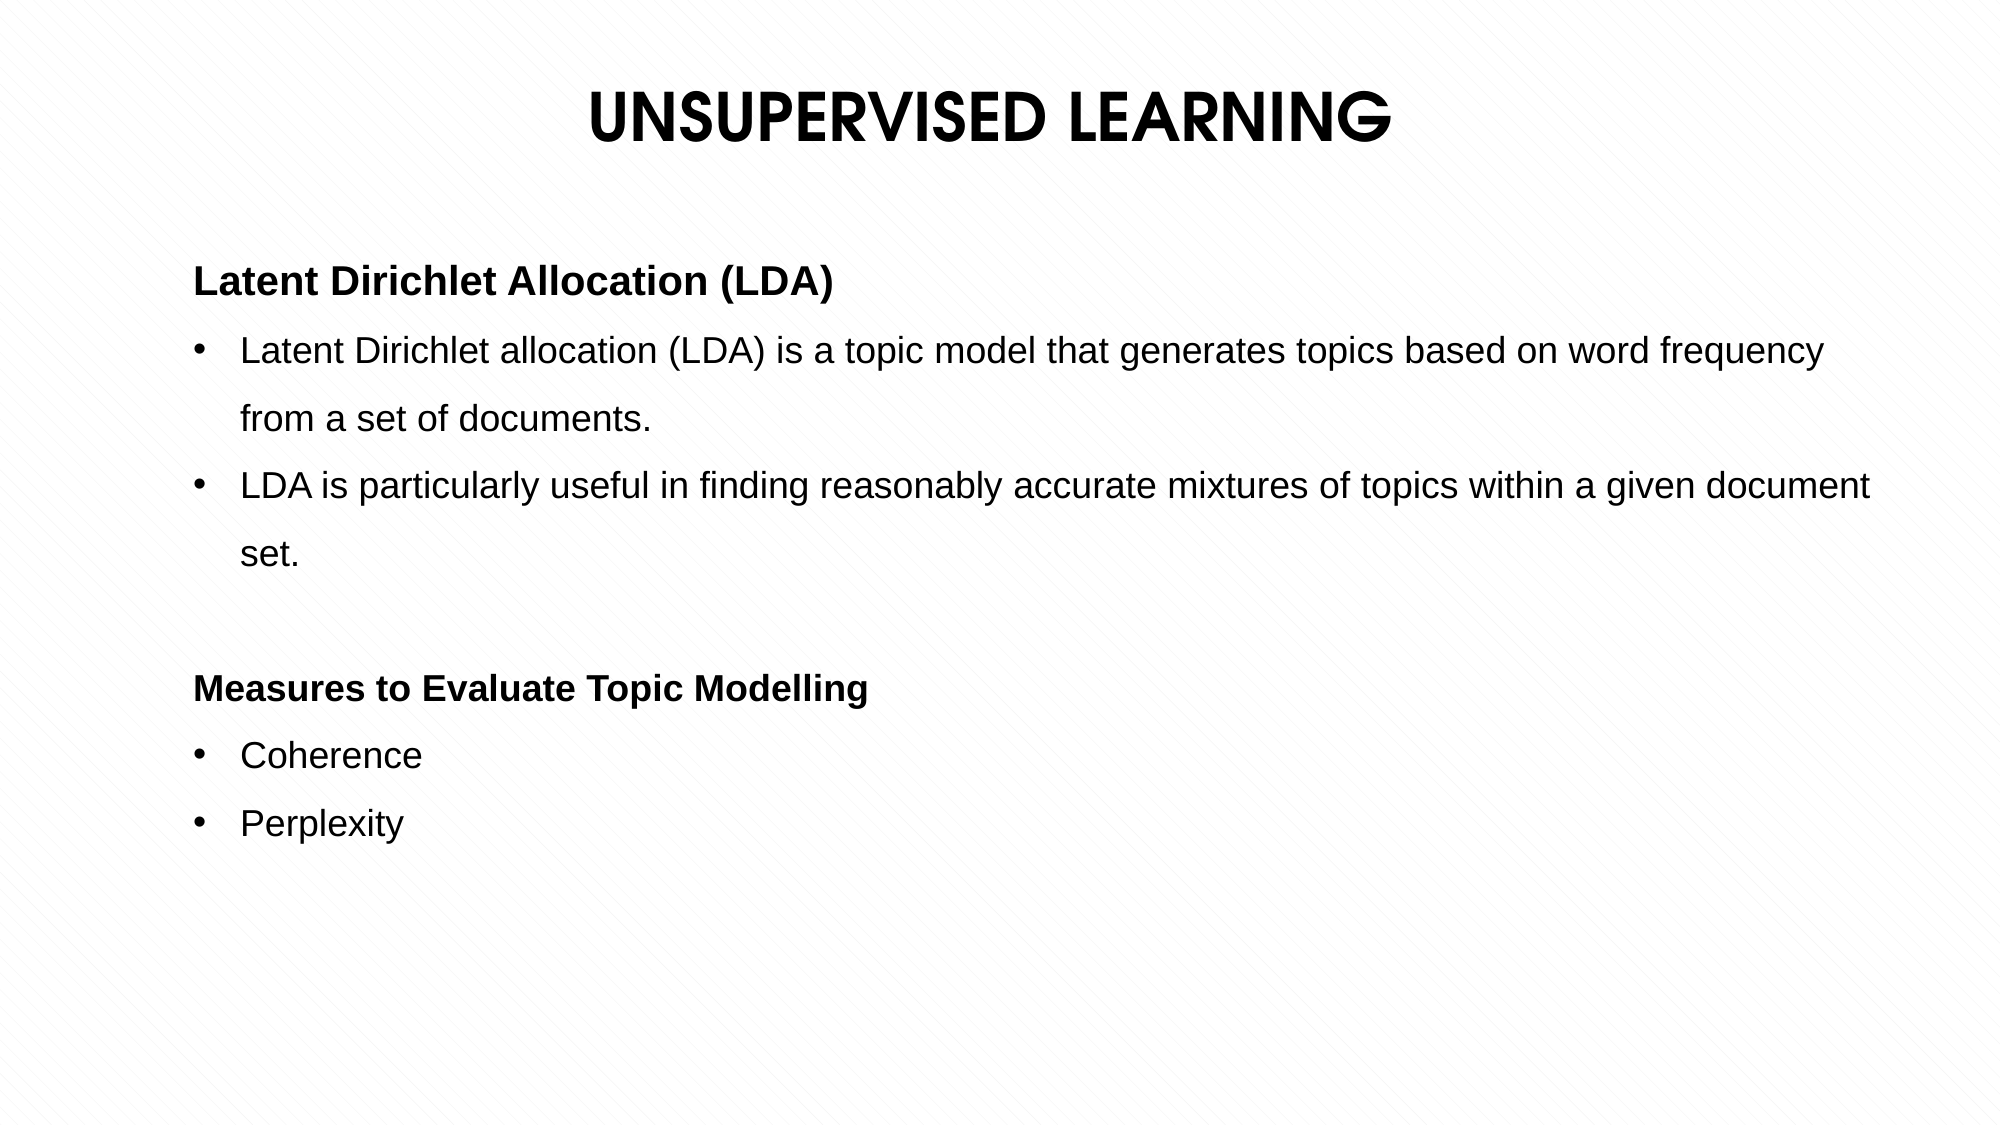

UNSUPERVISED LEARNING
Latent Dirichlet Allocation (LDA)
Latent Dirichlet allocation (LDA) is a topic model that generates topics based on word frequency from a set of documents.
LDA is particularly useful in finding reasonably accurate mixtures of topics within a given document set.

Measures to Evaluate Topic Modelling
Coherence
Perplexity